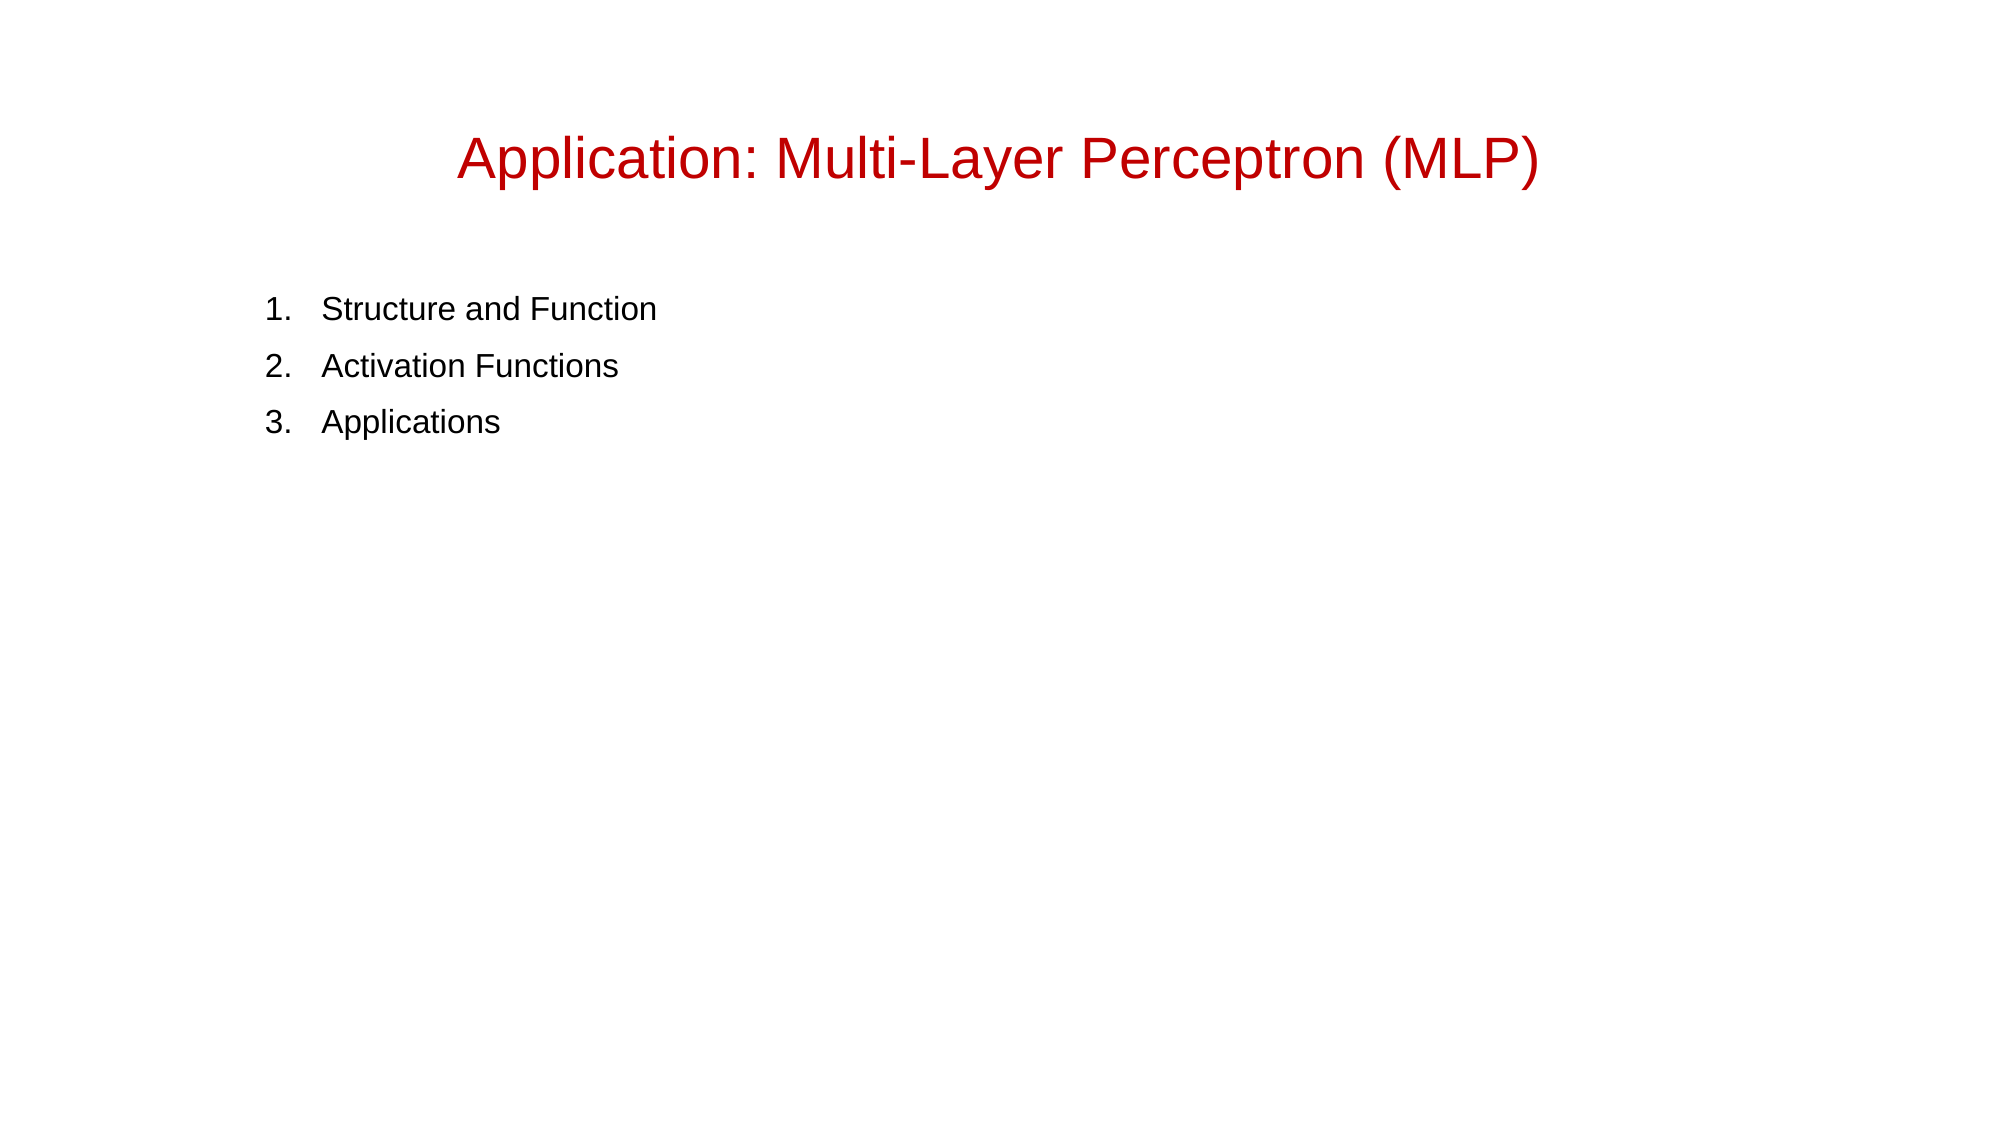

# Application: Multi-Layer Perceptron (MLP)
Structure and Function
Activation Functions
Applications